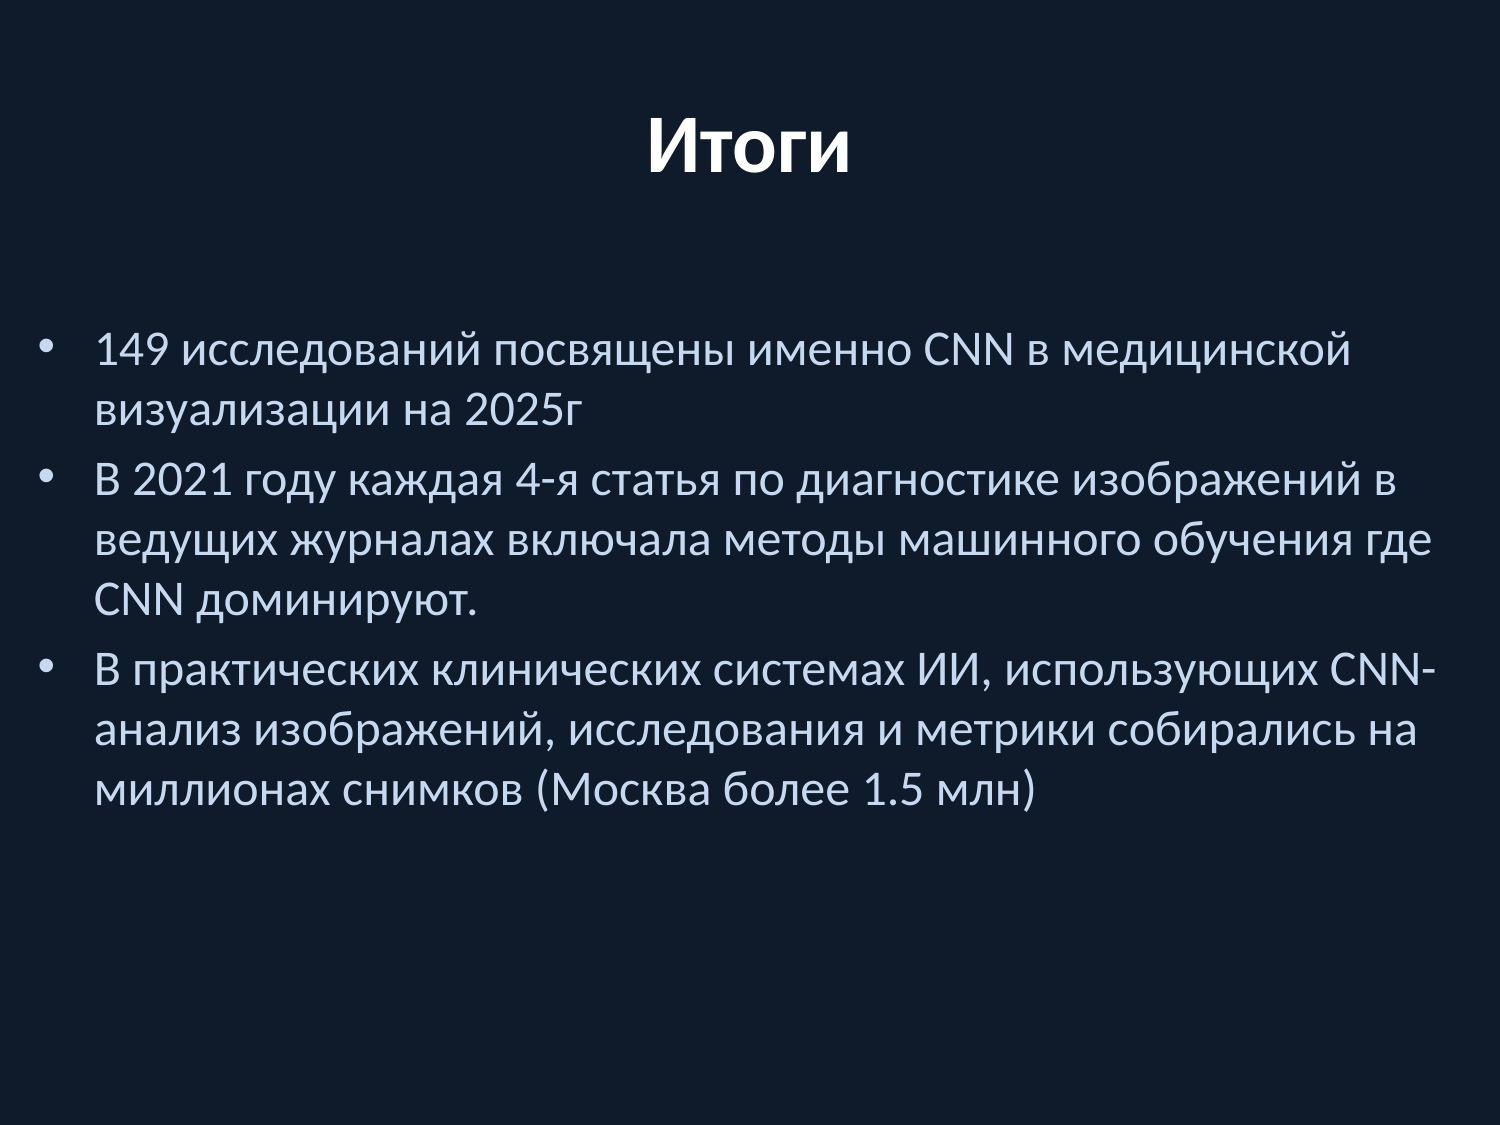

# Итоги
149 исследований посвящены именно CNN в медицинской визуализации на 2025г
В 2021 году каждая 4-я статья по диагностике изображений в ведущих журналах включала методы машинного обучения где CNN доминируют.
В практических клинических системах ИИ, использующих CNN-анализ изображений, исследования и метрики собирались на миллионах снимков (Москва более 1.5 млн)